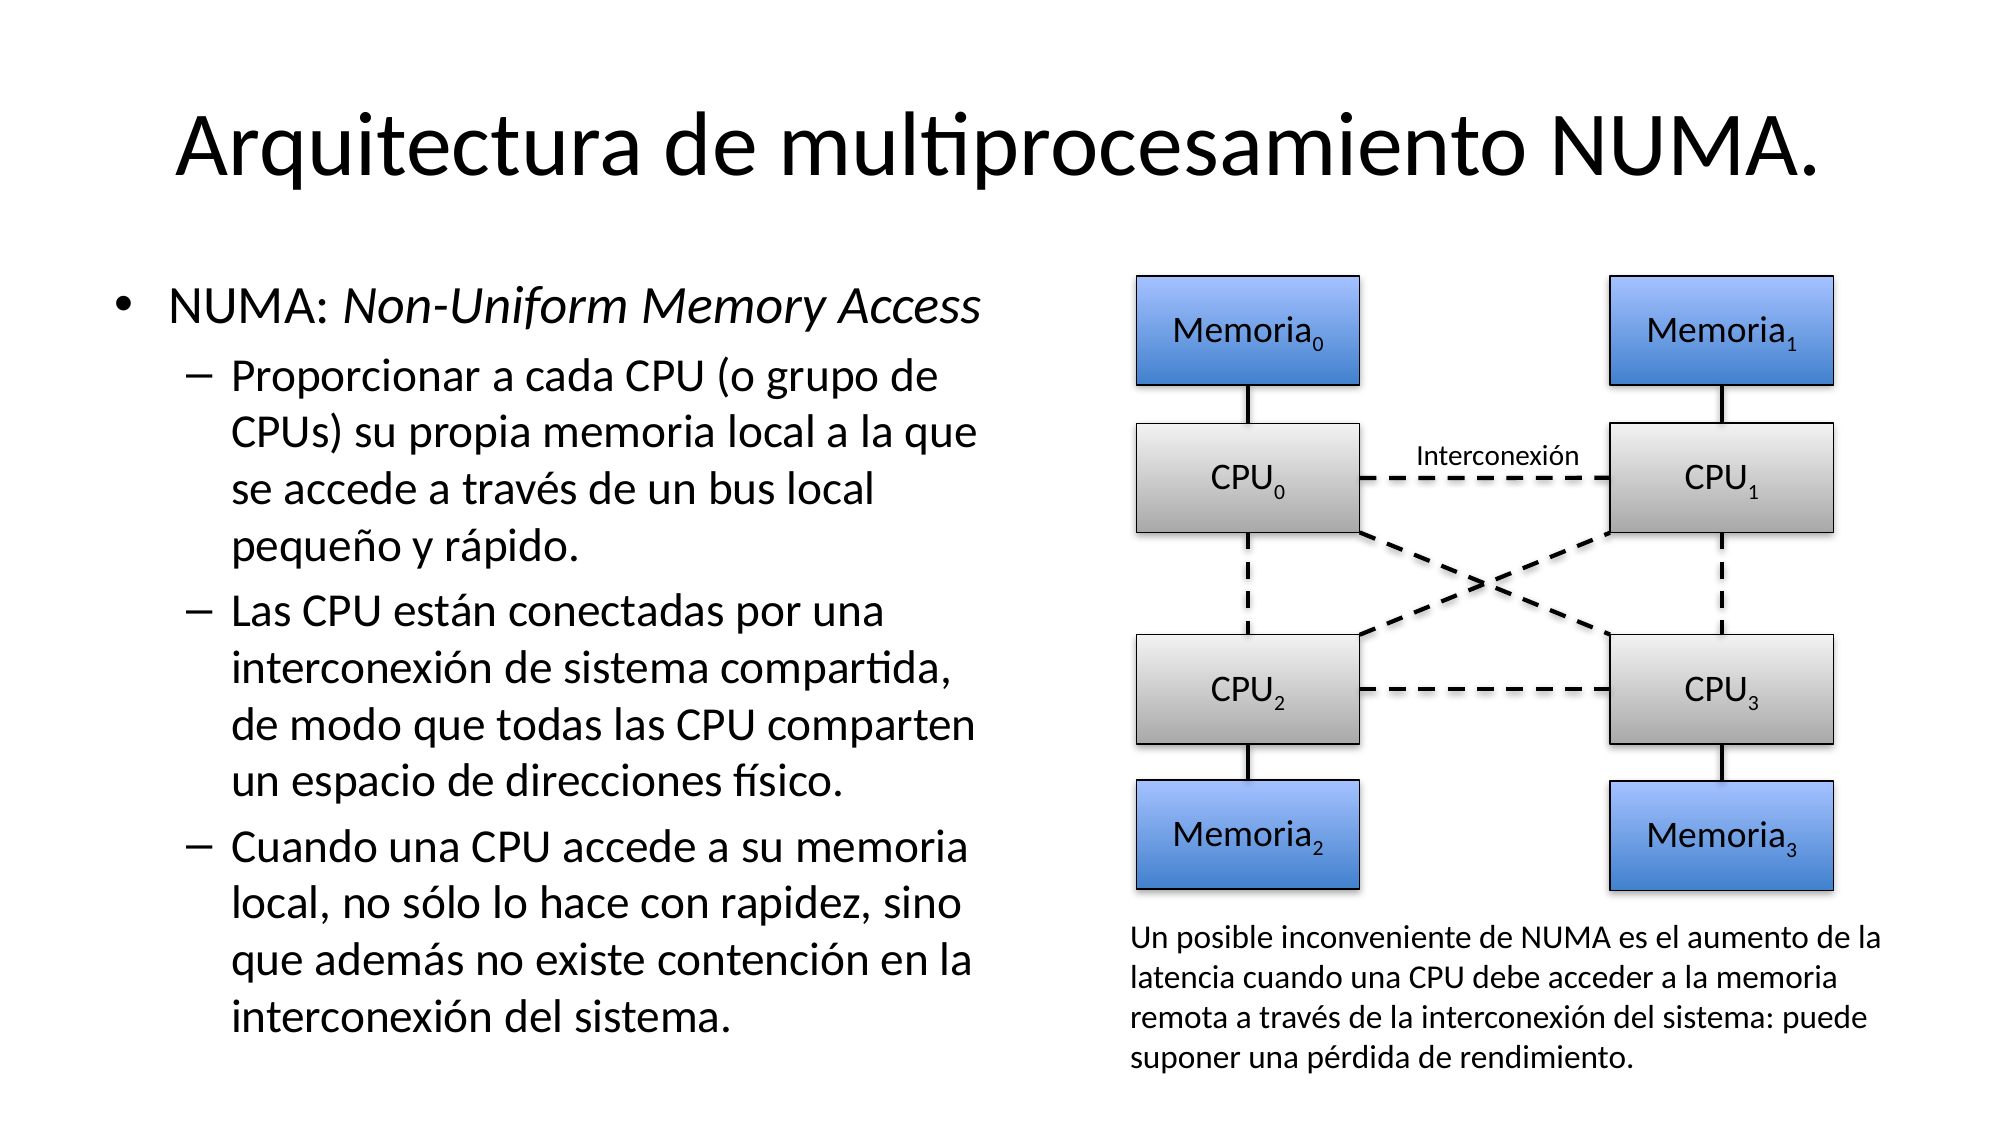

# Arquitectura de multiprocesamiento NUMA.
NUMA: Non-Uniform Memory Access
Proporcionar a cada CPU (o grupo de CPUs) su propia memoria local a la que se accede a través de un bus local pequeño y rápido.
Las CPU están conectadas por una interconexión de sistema compartida, de modo que todas las CPU comparten un espacio de direcciones físico.
Cuando una CPU accede a su memoria local, no sólo lo hace con rapidez, sino que además no existe contención en la interconexión del sistema.
Memoria0
Memoria1
CPU1
CPU0
Interconexión
CPU2
CPU3
Memoria2
Memoria3
Un posible inconveniente de NUMA es el aumento de la latencia cuando una CPU debe acceder a la memoria remota a través de la interconexión del sistema: puede suponer una pérdida de rendimiento.